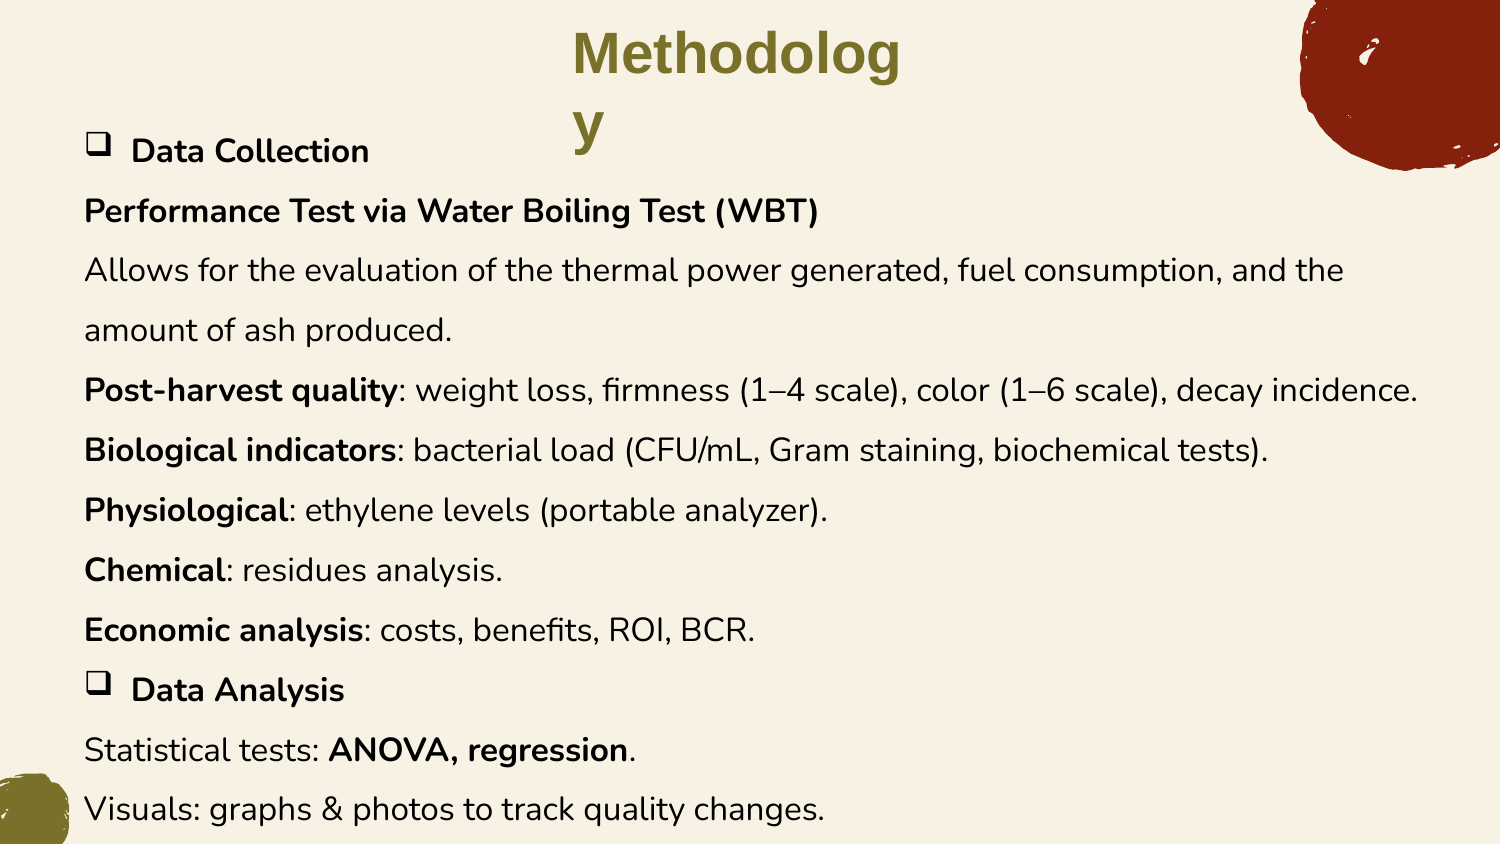

# Methodology

Data Collection
Performance Test via Water Boiling Test (WBT)
Allows for the evaluation of the thermal power generated, fuel consumption, and the amount of ash produced.
Post-harvest quality: weight loss, firmness (1–4 scale), color (1–6 scale), decay incidence.
Biological indicators: bacterial load (CFU/mL, Gram staining, biochemical tests).
Physiological: ethylene levels (portable analyzer).
Chemical: residues analysis.
Economic analysis: costs, benefits, ROI, BCR.
Data Analysis
Statistical tests: ANOVA, regression.
Visuals: graphs & photos to track quality changes.